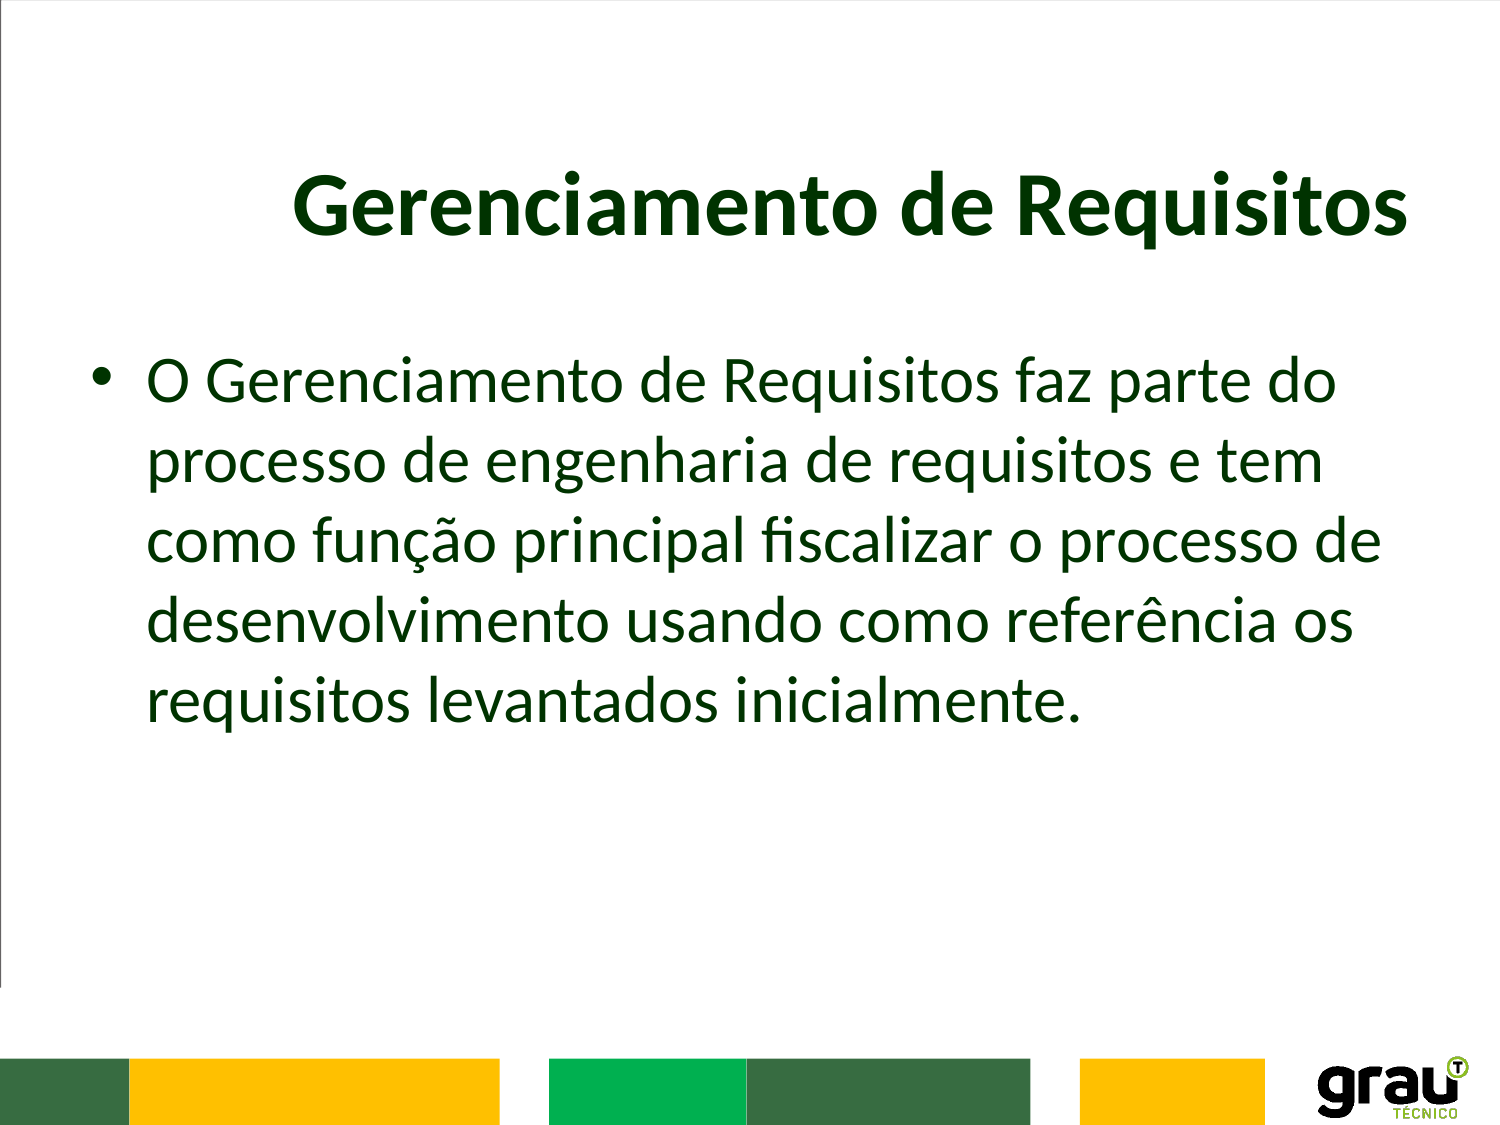

# Gerenciamento de Requisitos
O Gerenciamento de Requisitos faz parte do processo de engenharia de requisitos e tem como função principal fiscalizar o processo de desenvolvimento usando como referência os requisitos levantados inicialmente.